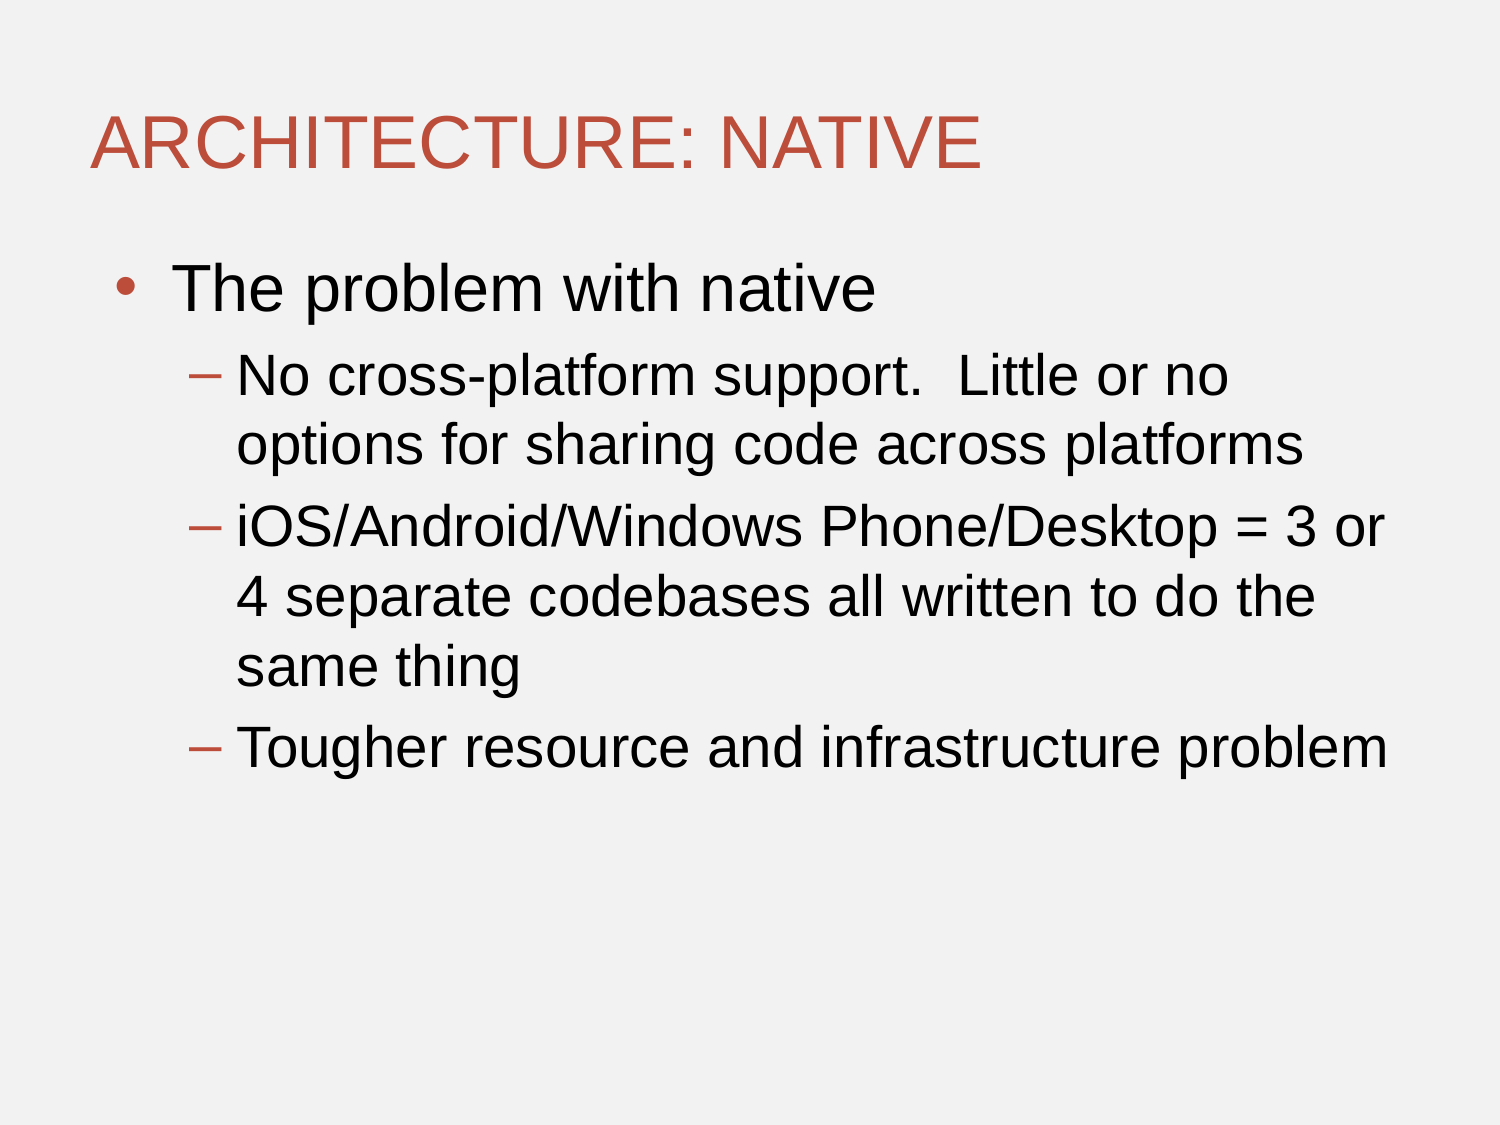

# Architecture: Native
The problem with native
No cross-platform support.  Little or no options for sharing code across platforms
iOS/Android/Windows Phone/Desktop = 3 or 4 separate codebases all written to do the same thing
Tougher resource and infrastructure problem